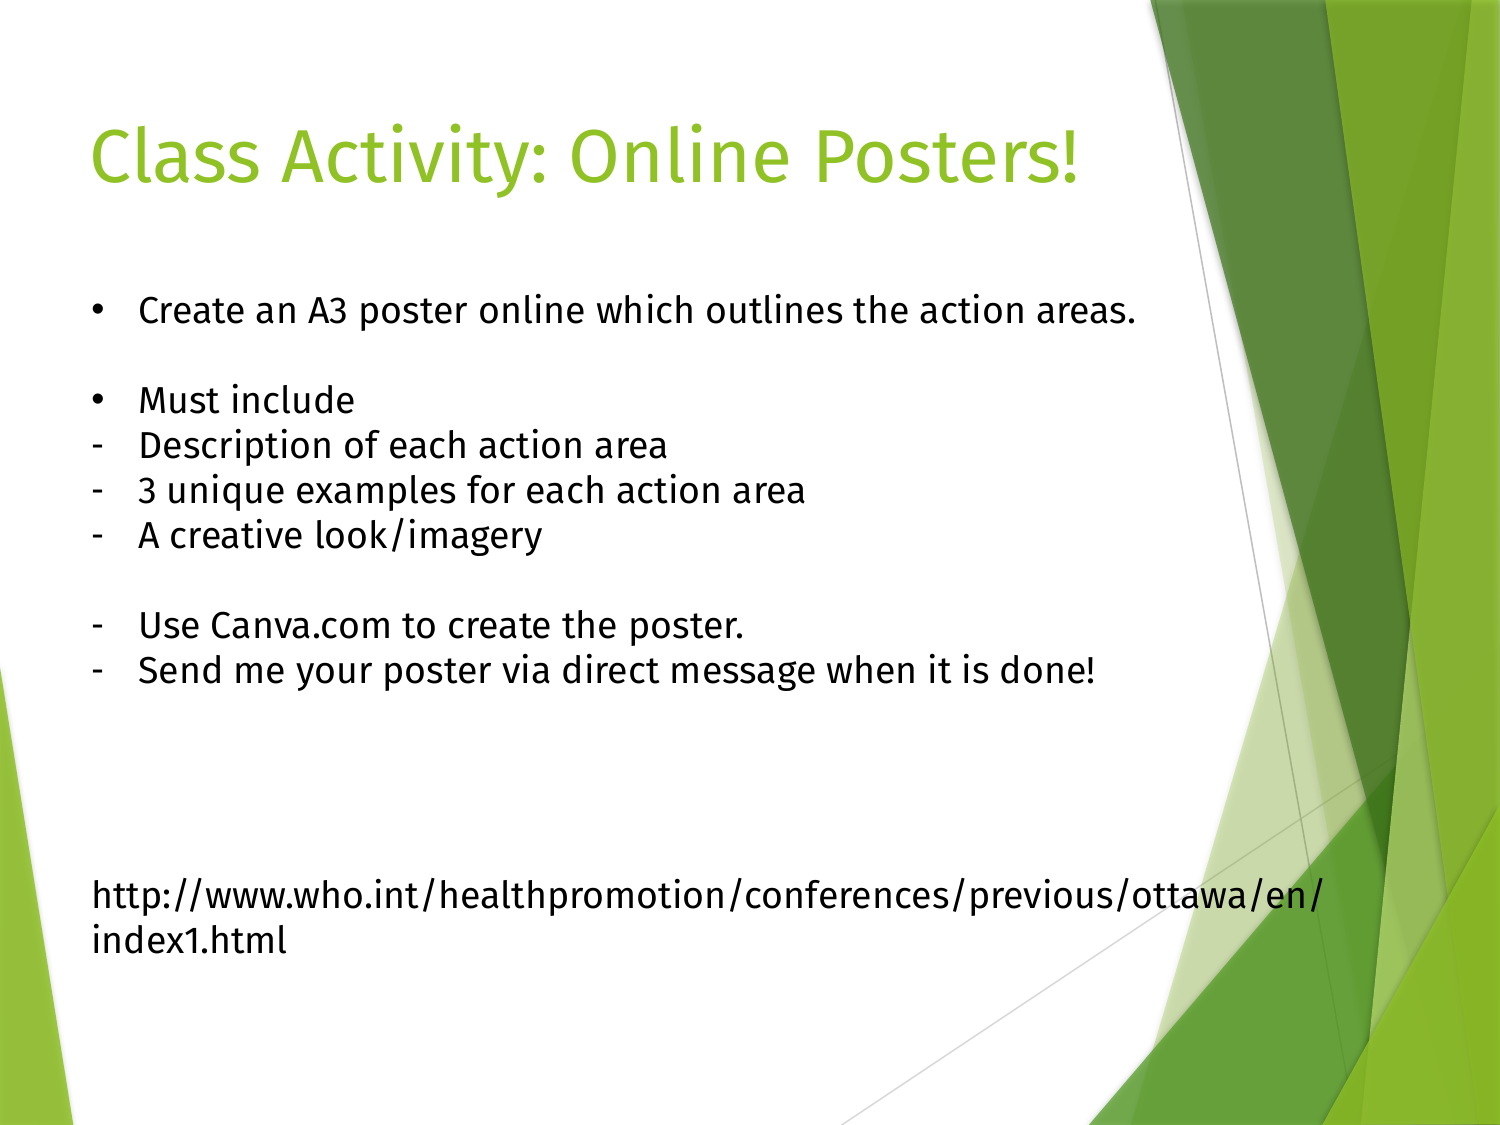

# Class Activity: Online Posters!
Create an A3 poster online which outlines the action areas.

Must include
Description of each action area
3 unique examples for each action area
A creative look/imagery

Use Canva.com to create the poster.
Send me your poster via direct message when it is done!

http://www.who.int/healthpromotion/conferences/previous/ottawa/en/index1.html